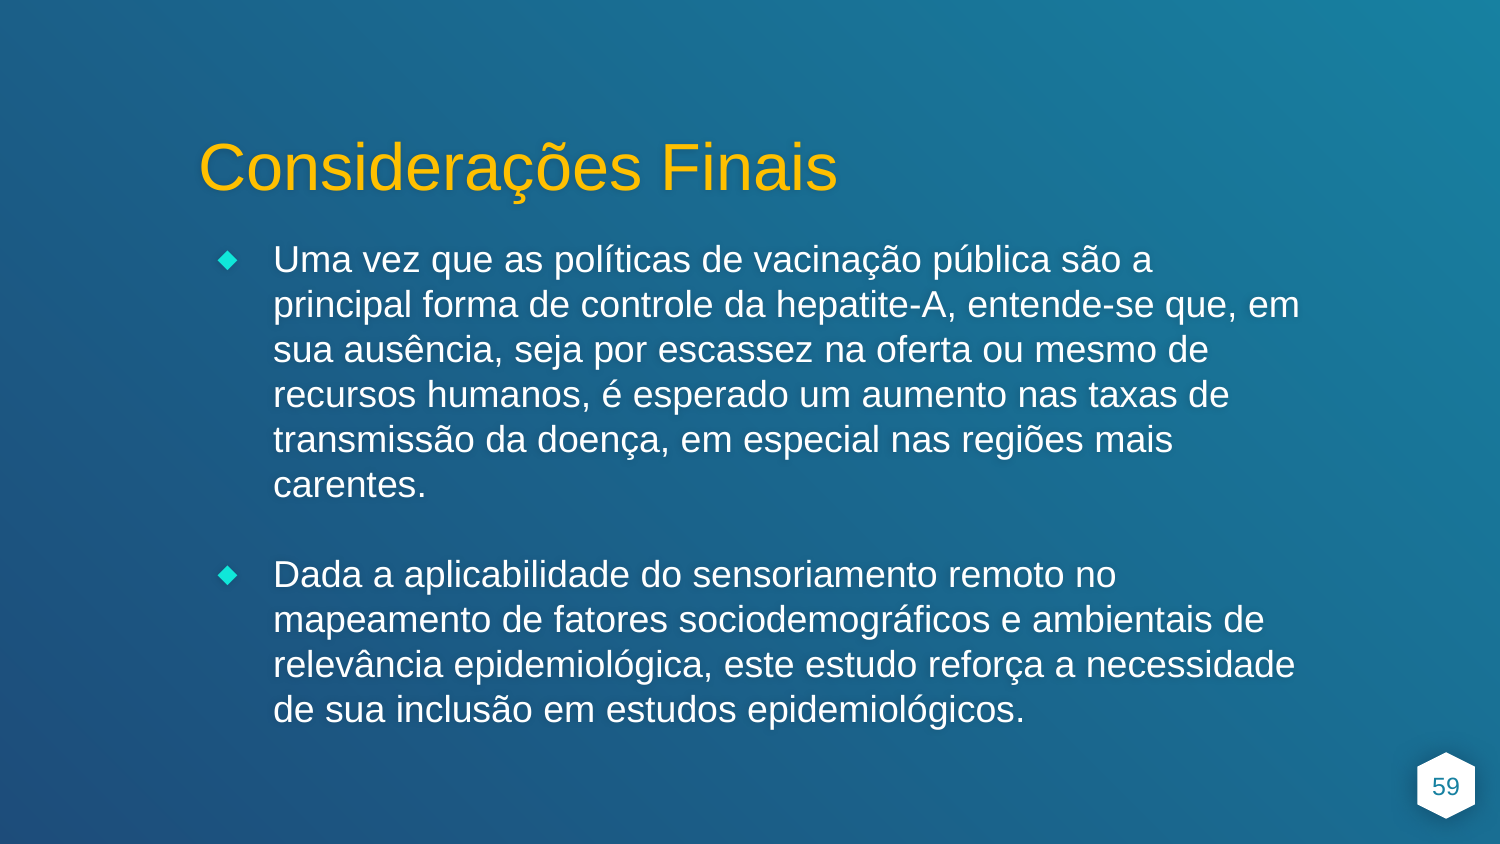

# Considerações Finais
Uma vez que as políticas de vacinação pública são a principal forma de controle da hepatite-A, entende-se que, em sua ausência, seja por escassez na oferta ou mesmo de recursos humanos, é esperado um aumento nas taxas de transmissão da doença, em especial nas regiões mais carentes.

Dada a aplicabilidade do sensoriamento remoto no mapeamento de fatores sociodemográficos e ambientais de relevância epidemiológica, este estudo reforça a necessidade de sua inclusão em estudos epidemiológicos.

59